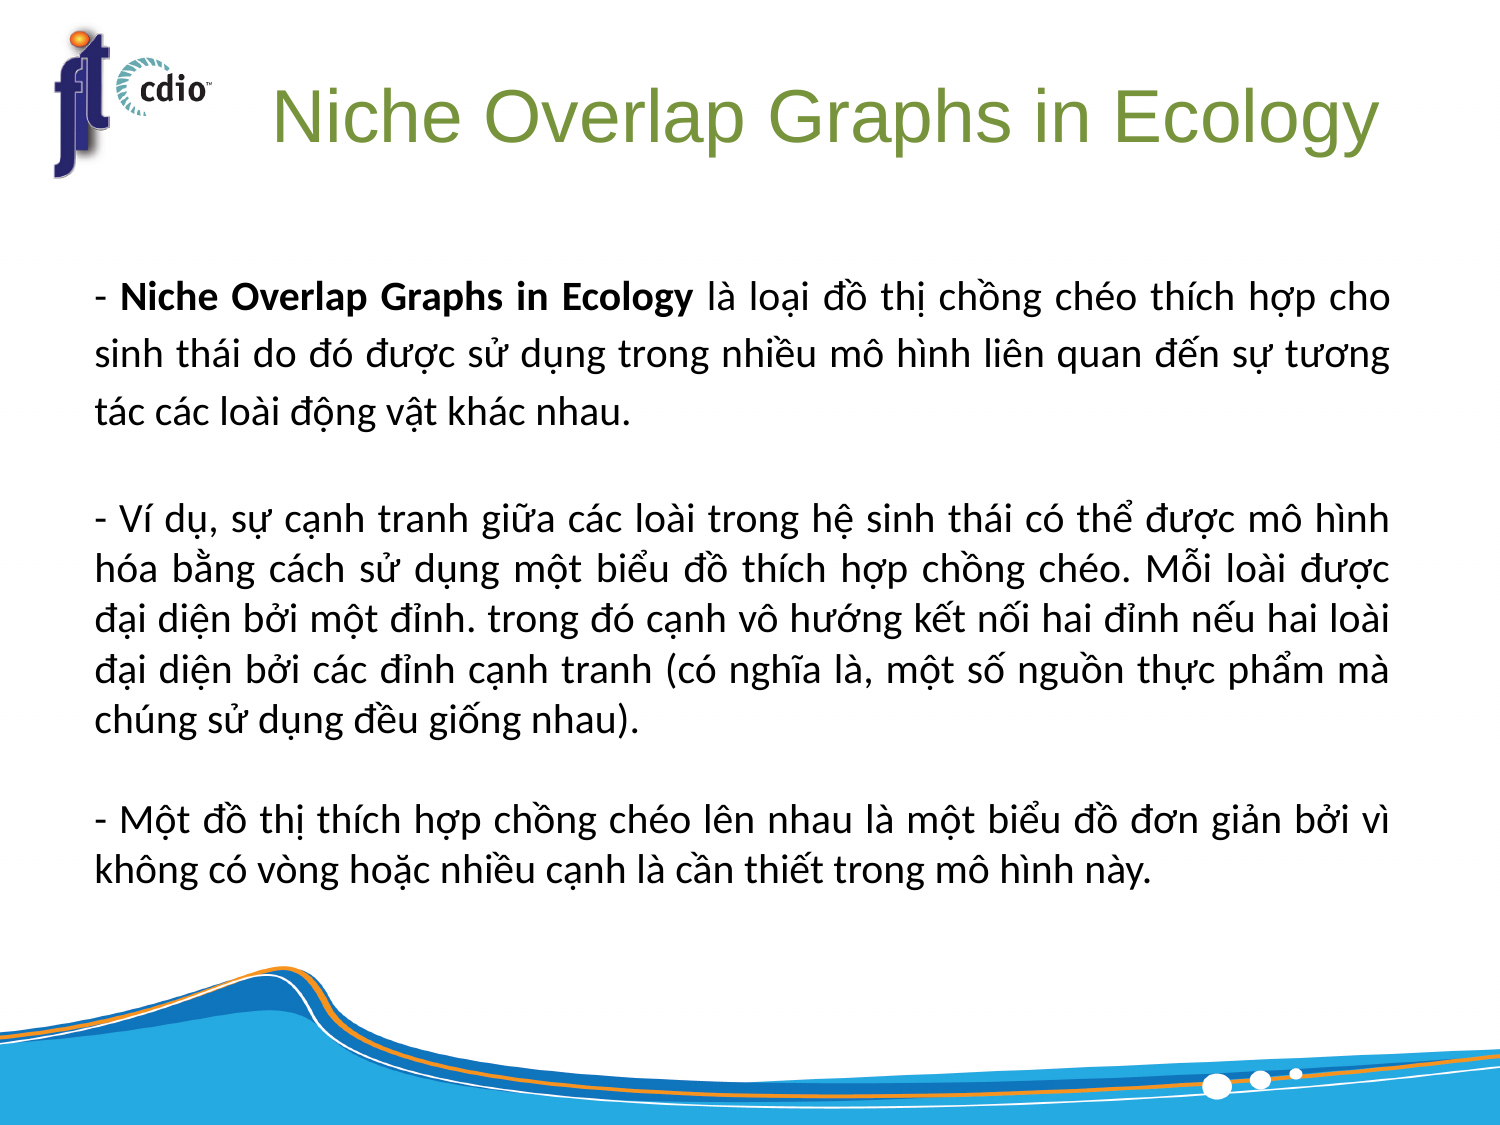

# Niche Overlap Graphs in Ecology
- Niche Overlap Graphs in Ecology là loại đồ thị chồng chéo thích hợp cho sinh thái do đó được sử dụng trong nhiều mô hình liên quan đến sự tương tác các loài động vật khác nhau.

- Ví dụ, sự cạnh tranh giữa các loài trong hệ sinh thái có thể được mô hình hóa bằng cách sử dụng một biểu đồ thích hợp chồng chéo. Mỗi loài được đại diện bởi một đỉnh. trong đó cạnh vô hướng kết nối hai đỉnh nếu hai loài đại diện bởi các đỉnh cạnh tranh (có nghĩa là, một số nguồn thực phẩm mà chúng sử dụng đều giống nhau).

- Một đồ thị thích hợp chồng chéo lên nhau là một biểu đồ đơn giản bởi vì không có vòng hoặc nhiều cạnh là cần thiết trong mô hình này.